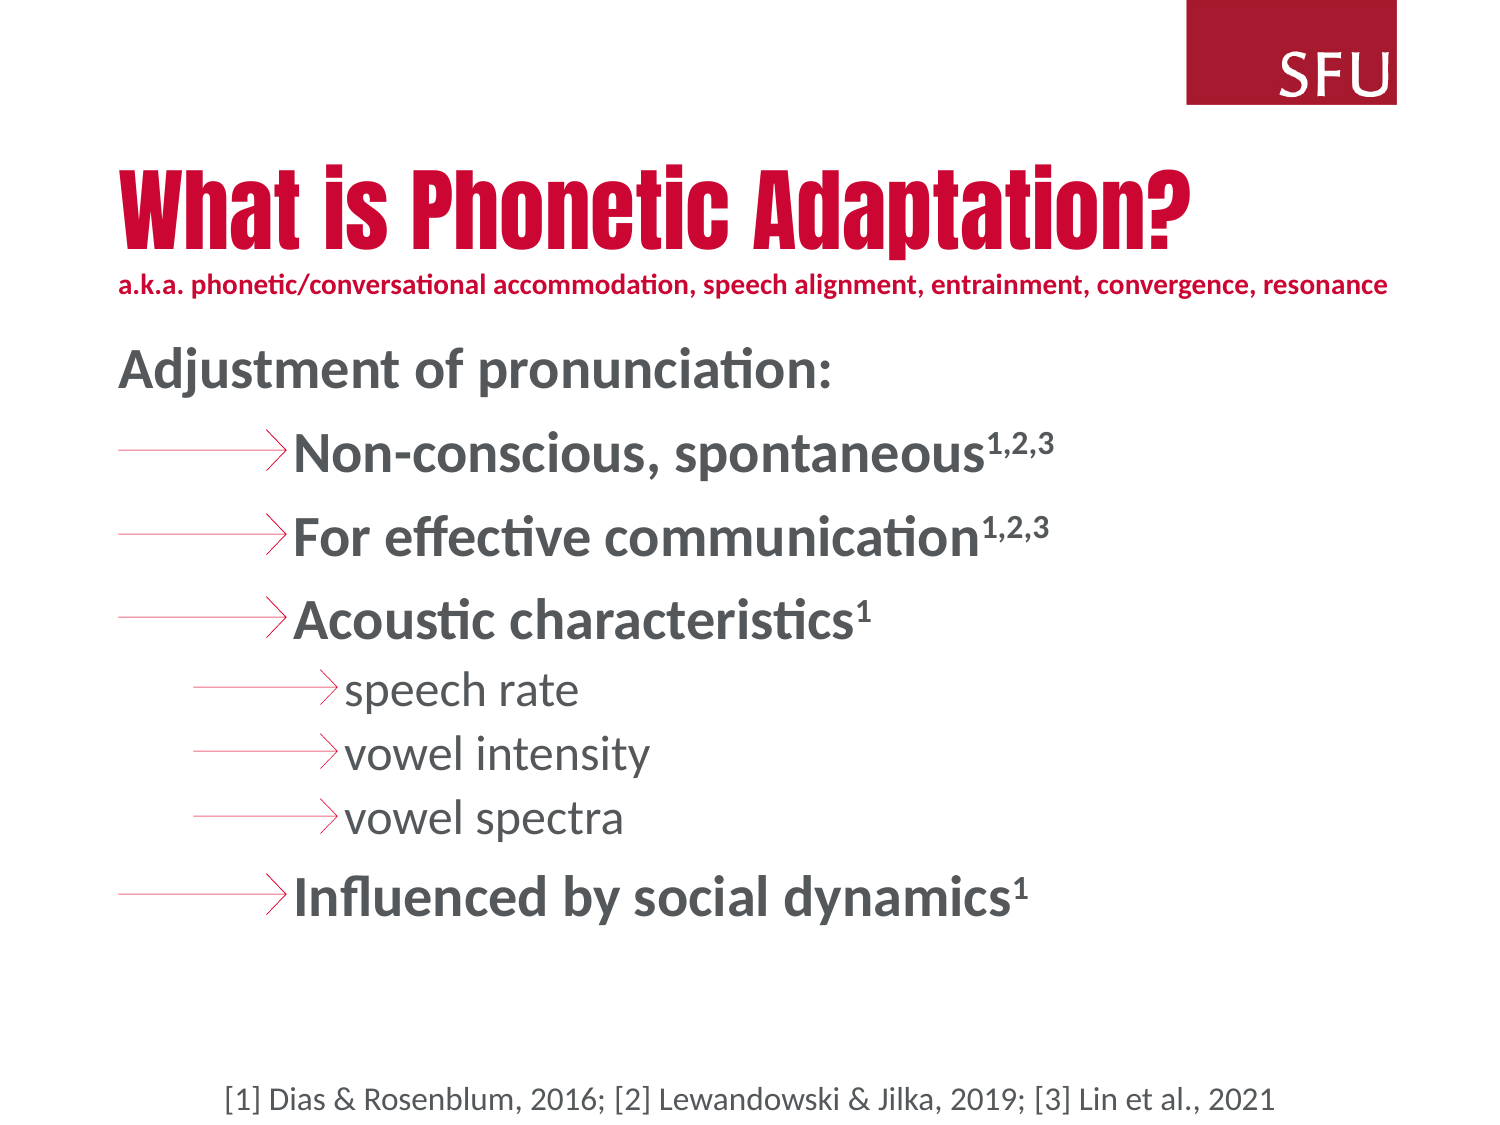

# What is Phonetic Adaptation? a.k.a. phonetic/conversational accommodation, speech alignment, entrainment, convergence, resonance

Adjustment of pronunciation:
Non-conscious, spontaneous1,2,3
For effective communication1,2,3
Acoustic characteristics1
speech rate
vowel intensity
vowel spectra
Influenced by social dynamics1

[1] Dias & Rosenblum, 2016; [2] Lewandowski & Jilka, 2019; [3] Lin et al., 2021